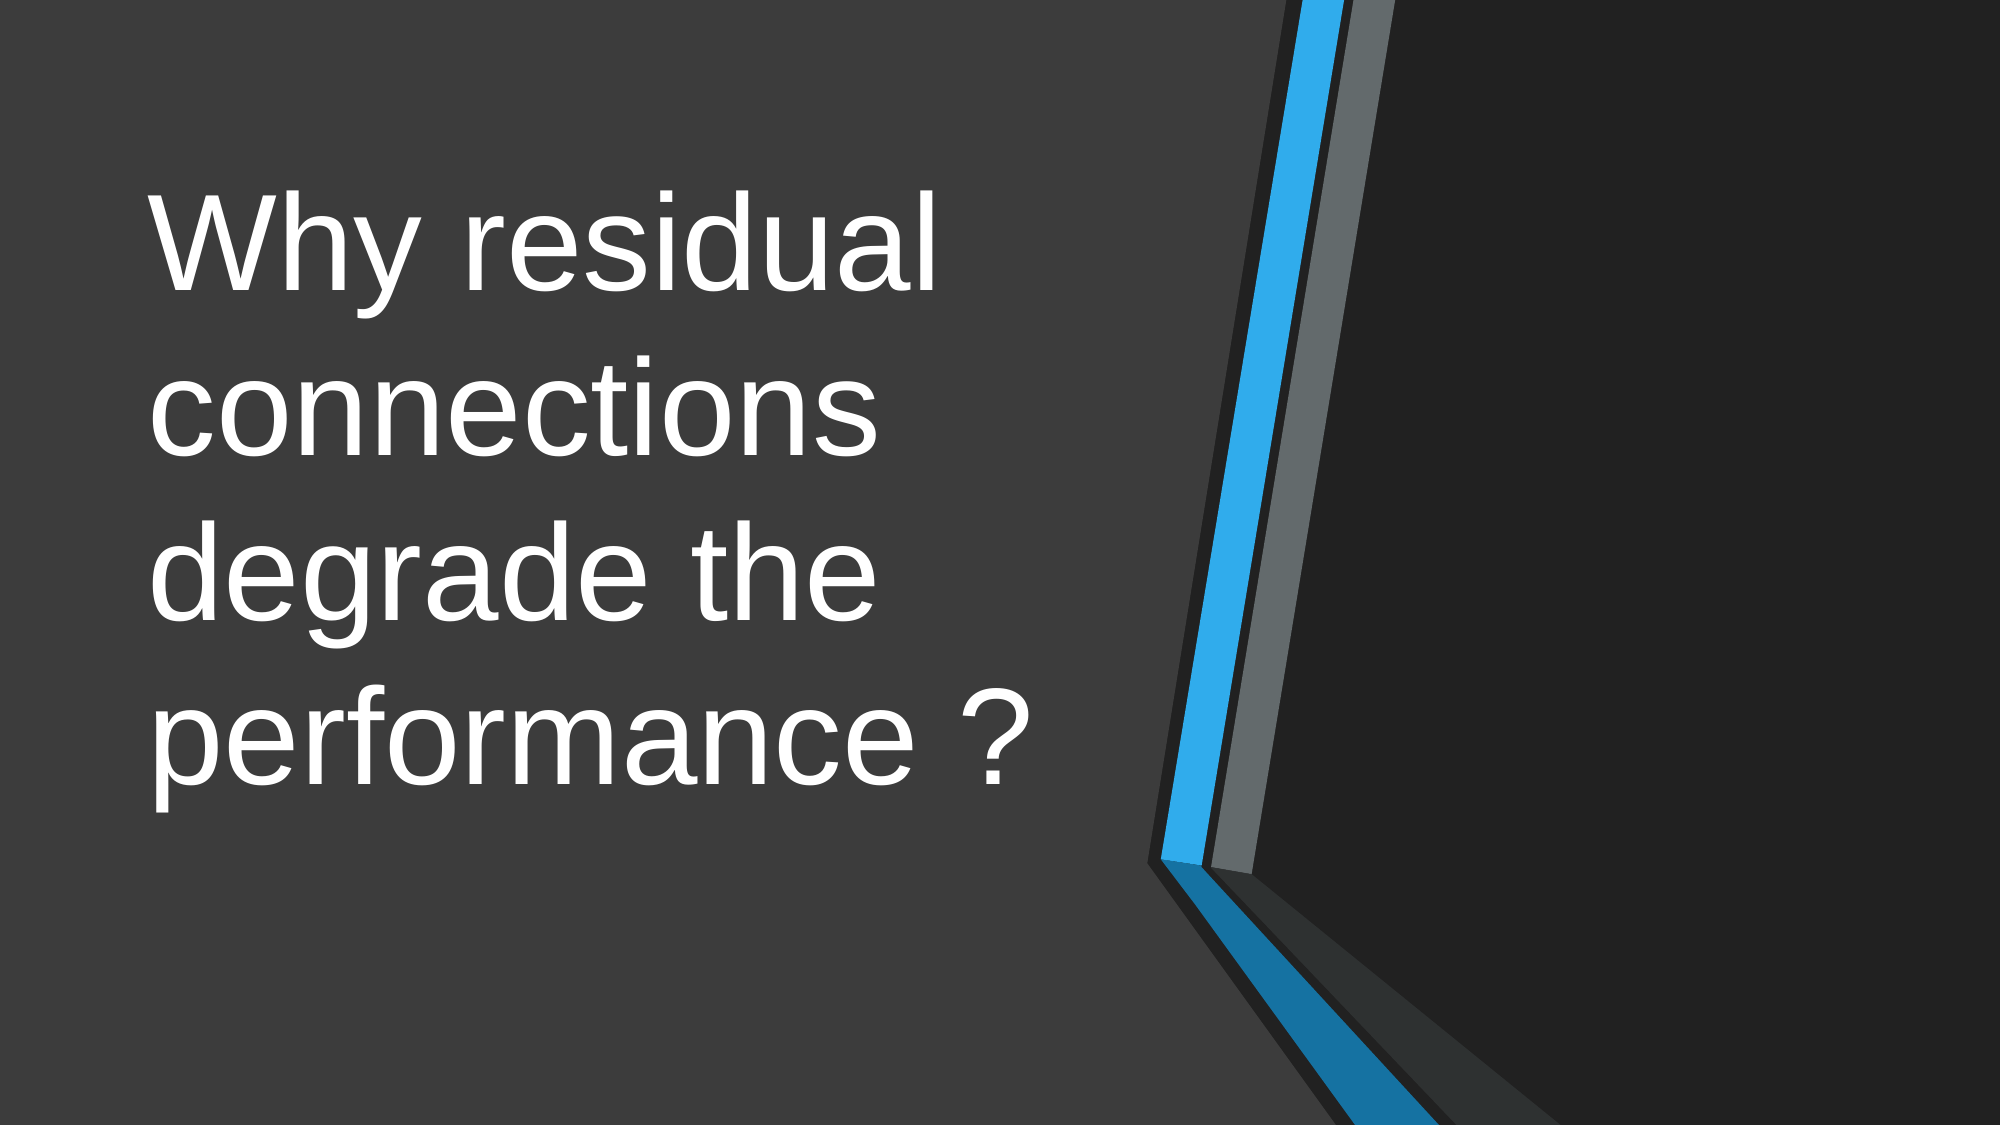

# Why residual connections degrade the performance ?